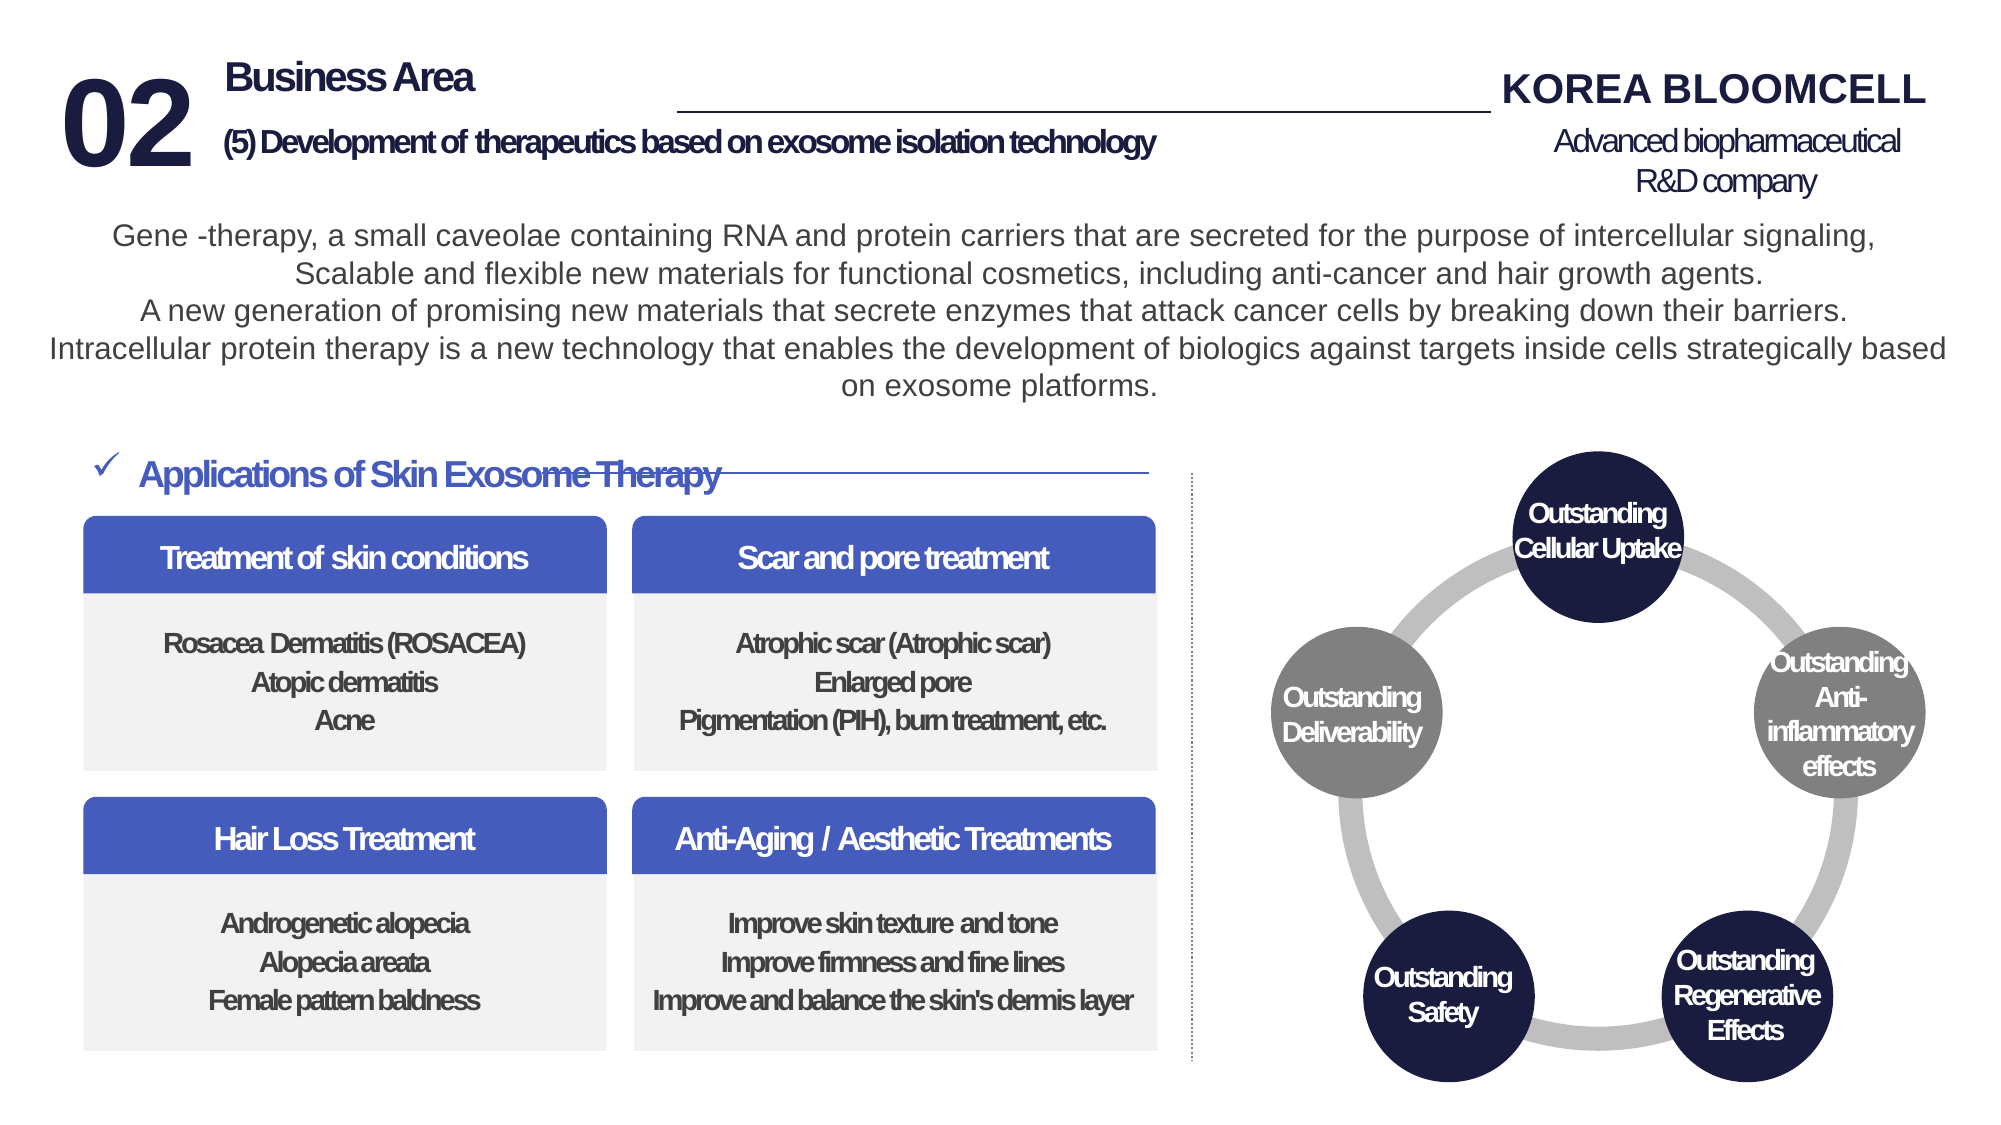

02
Business Area
(5) Development of therapeutics based on exosome isolation technology
KOREA BLOOMCELL
Advanced biopharmaceutical R&D company
Gene -therapy, a small caveolae containing RNA and protein carriers that are secreted for the purpose of intercellular signaling,
       Scalable and flexible new materials for functional cosmetics, including anti-cancer and hair growth agents.
A new generation of promising new materials that secrete enzymes that attack cancer cells by breaking down their barriers.
Intracellular protein therapy is a new technology that enables the development of biologics against targets inside cells strategically based on exosome platforms.
Applications of Skin Exosome Therapy

Outstanding
Cellular Uptake
Treatment of skin conditions
Scar and pore treatment

Rosacea Dermatitis (ROSACEA)
Atopic dermatitis
Acne
Atrophic scar (Atrophic scar)
Enlarged pore
Pigmentation (PIH), burn treatment, etc.
Hair Loss Treatment
Anti-Aging / Aesthetic Treatments

Androgenetic alopecia
Alopecia areata
Female pattern baldness
Improve skin texture and tone
Improve firmness and fine lines
Improve and balance the skin's dermis layer
Outstanding
Anti-inflammatory effects
Outstanding
Deliverability
Outstanding
Regenerative Effects
Outstanding
Safety